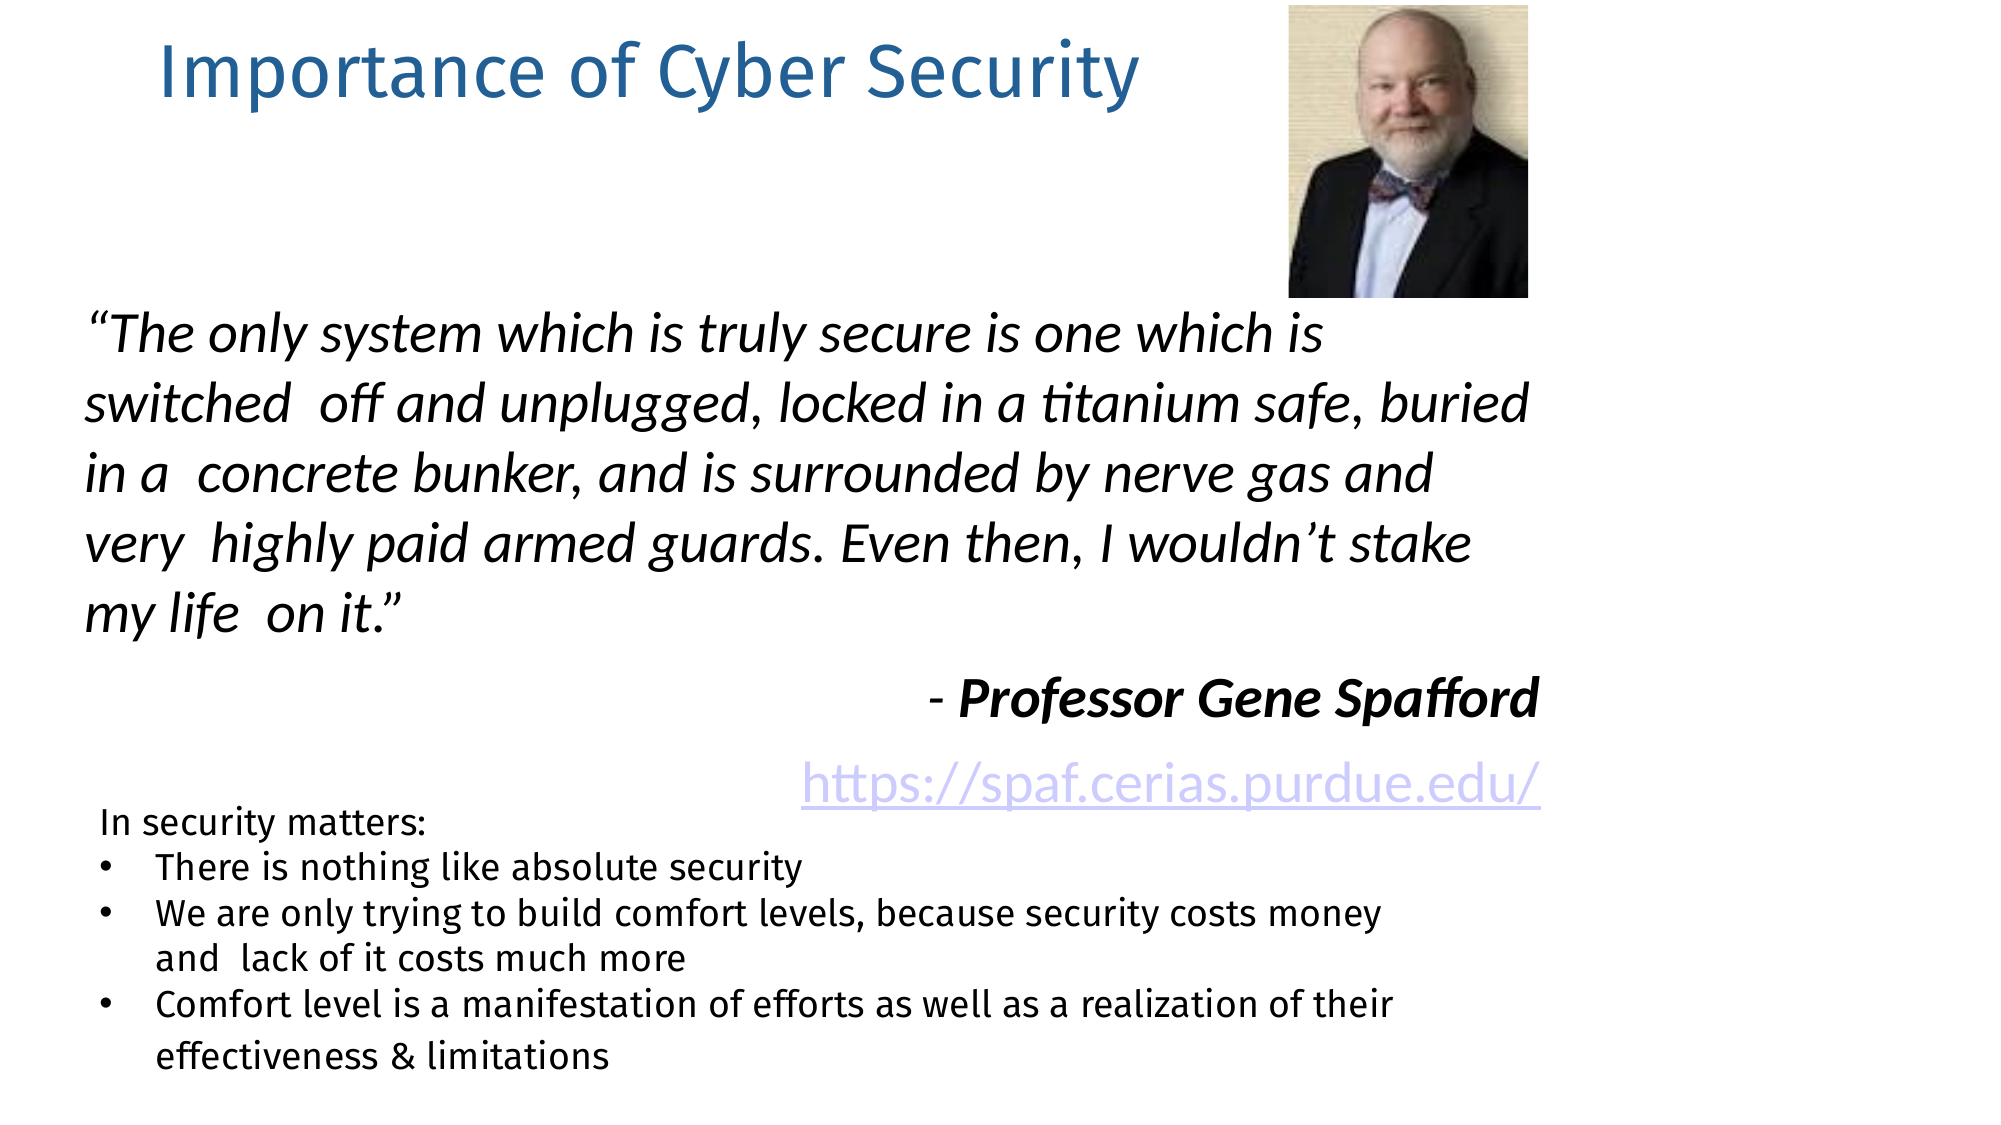

Importance of Cyber Security
“The only system which is truly secure is one which is switched  off and unplugged, locked in a titanium safe, buried in a  concrete bunker, and is surrounded by nerve gas and very  highly paid armed guards. Even then, I wouldn’t stake my life  on it.”
- Professor Gene Spafford
https://spaf.cerias.purdue.edu/
In security matters:
There is nothing like absolute security
We are only trying to build comfort levels, because security costs money and  lack of it costs much more
Comfort level is a manifestation of efforts as well as a realization of their
effectiveness & limitations